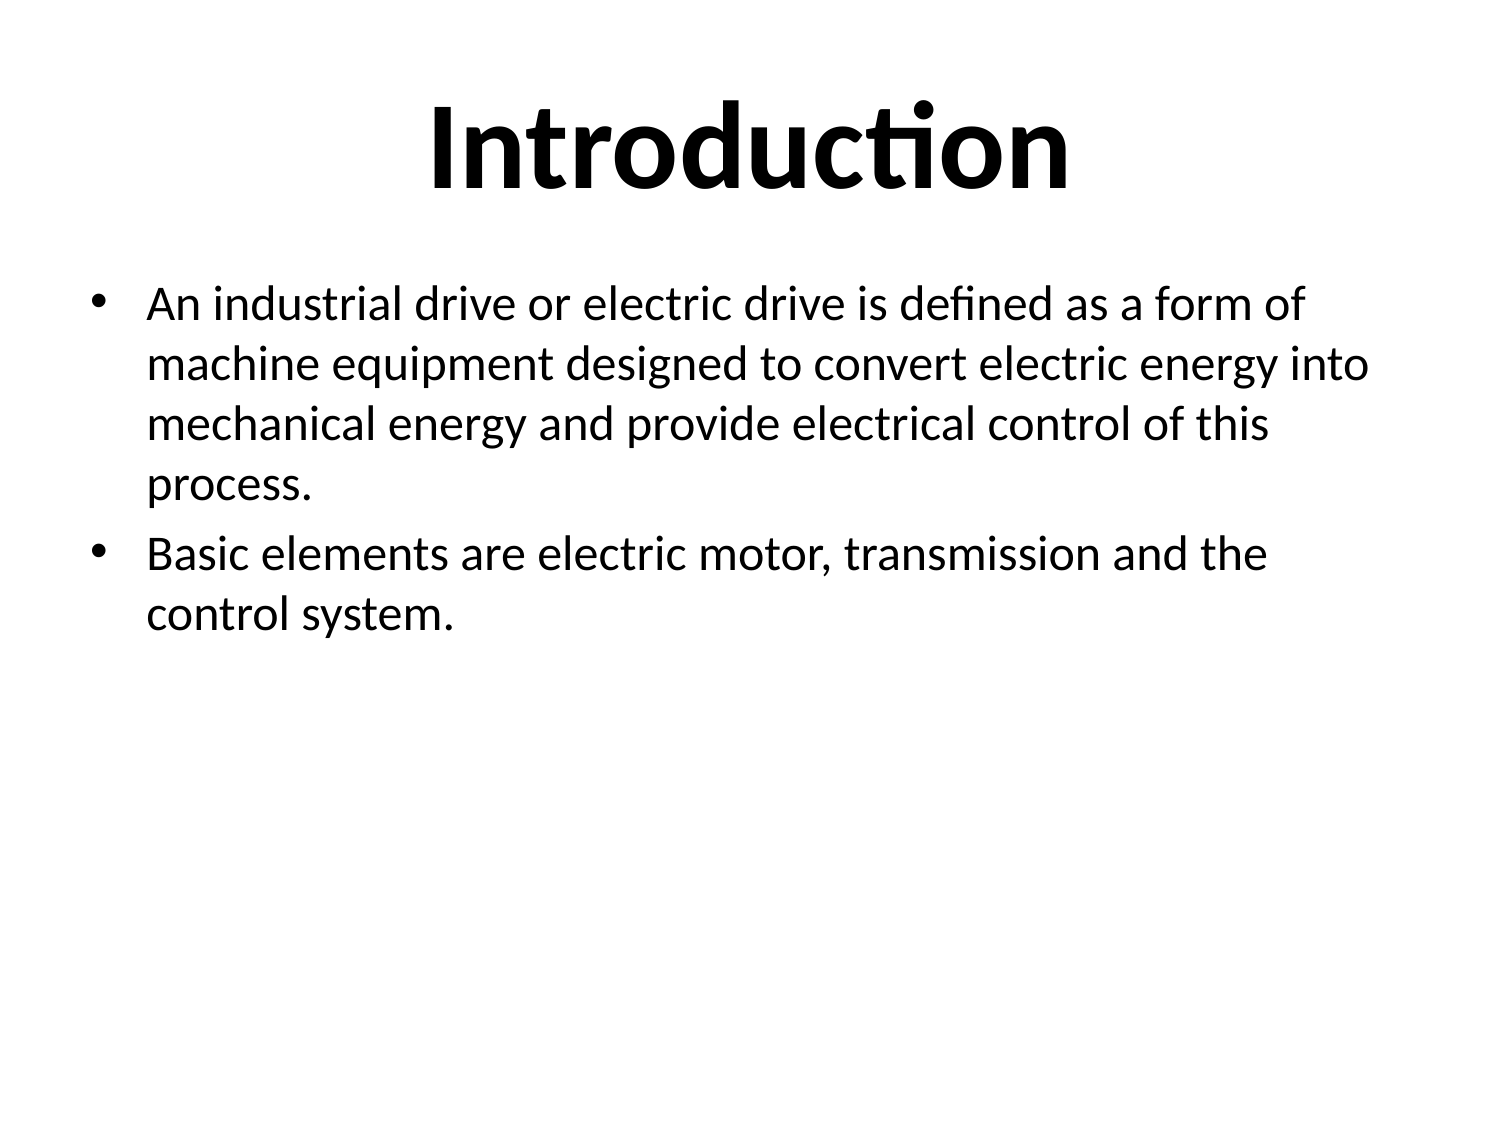

# Introduction
An industrial drive or electric drive is defined as a form of machine equipment designed to convert electric energy into mechanical energy and provide electrical control of this process.
Basic elements are electric motor, transmission and the control system.